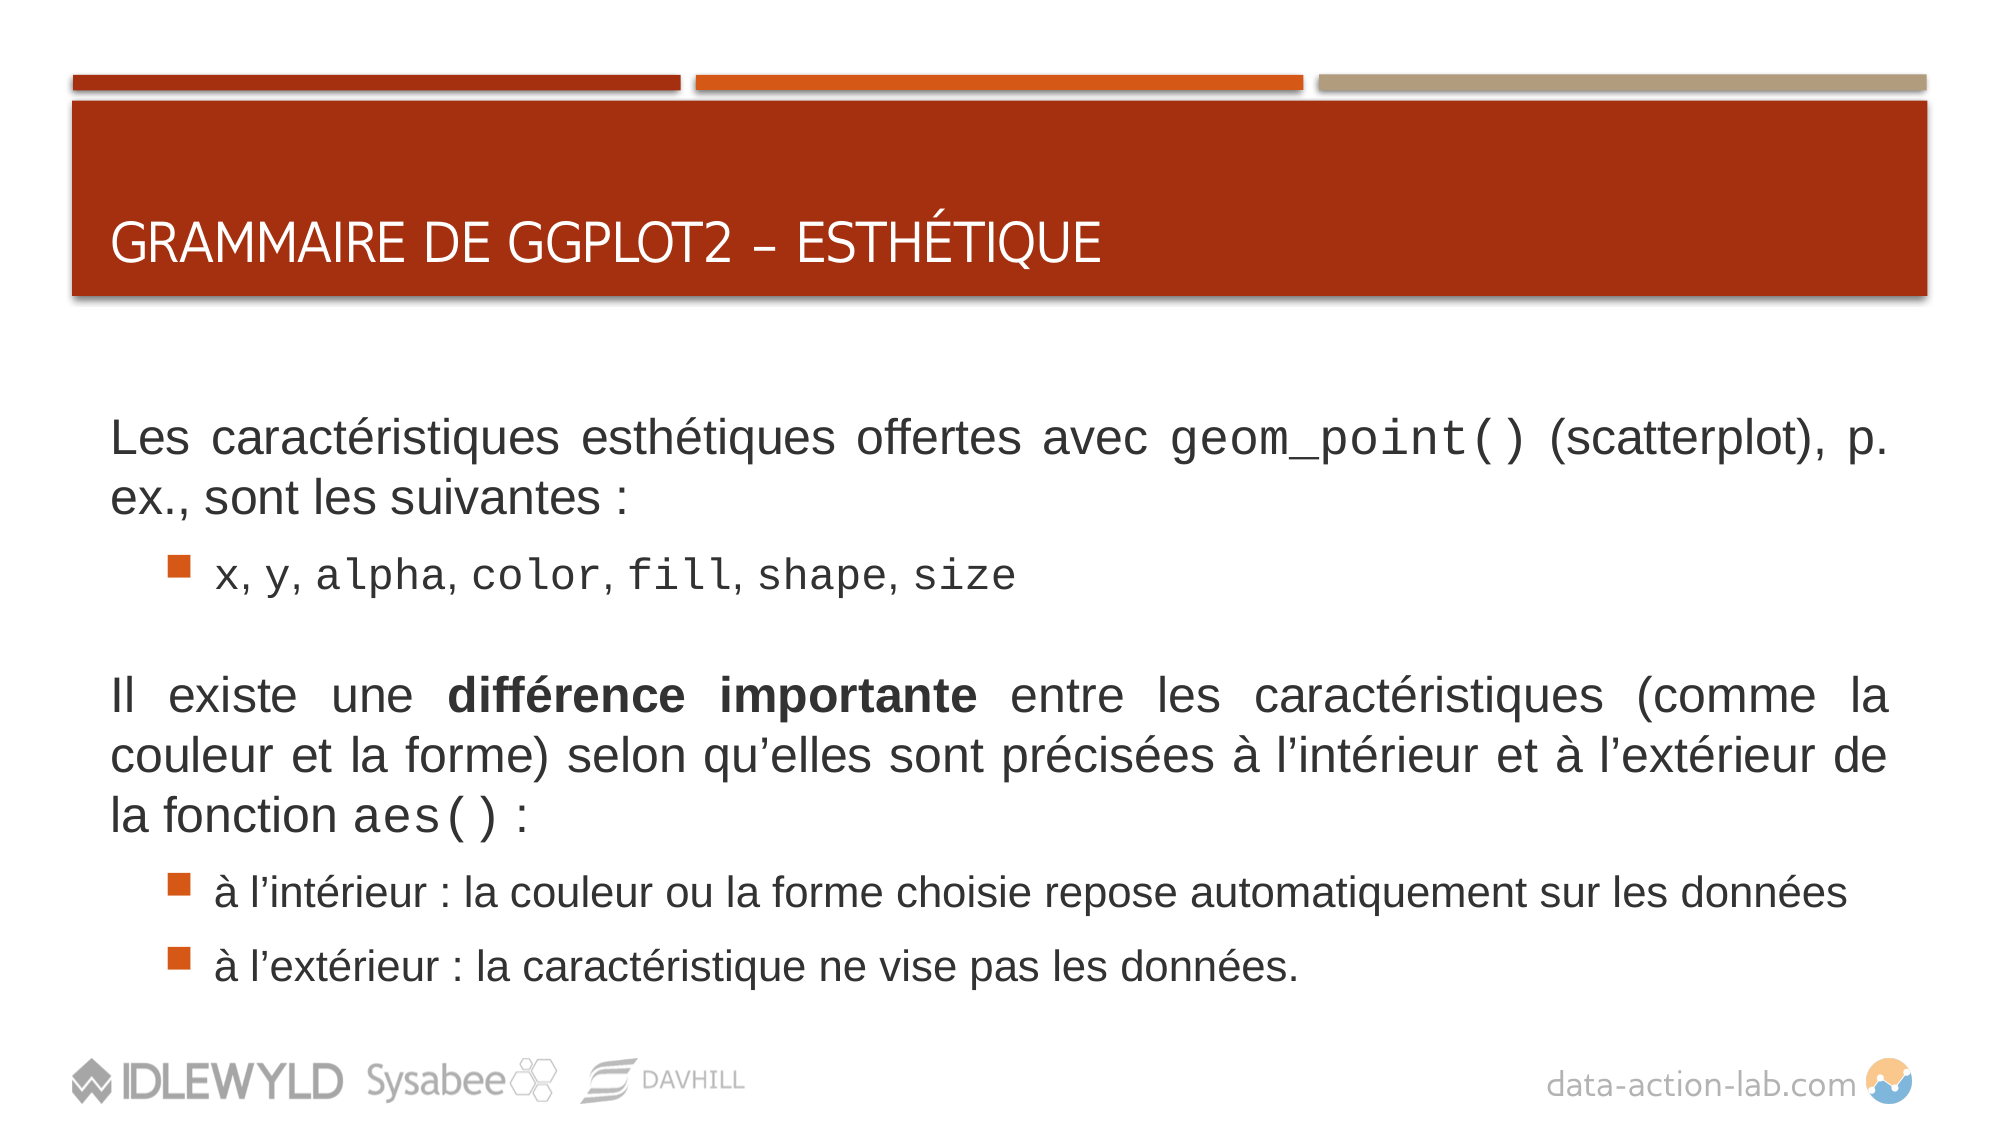

# Grammaire de ggplot2 – esTHÉTIque
Les caractéristiques esthétiques offertes avec geom_point() (scatterplot), p. ex., sont les suivantes :
x, y, alpha, color, fill, shape, size

Il existe une différence importante entre les caractéristiques (comme la couleur et la forme) selon qu’elles sont précisées à l’intérieur et à l’extérieur de la fonction aes() :
à l’intérieur : la couleur ou la forme choisie repose automatiquement sur les données
à l’extérieur : la caractéristique ne vise pas les données.